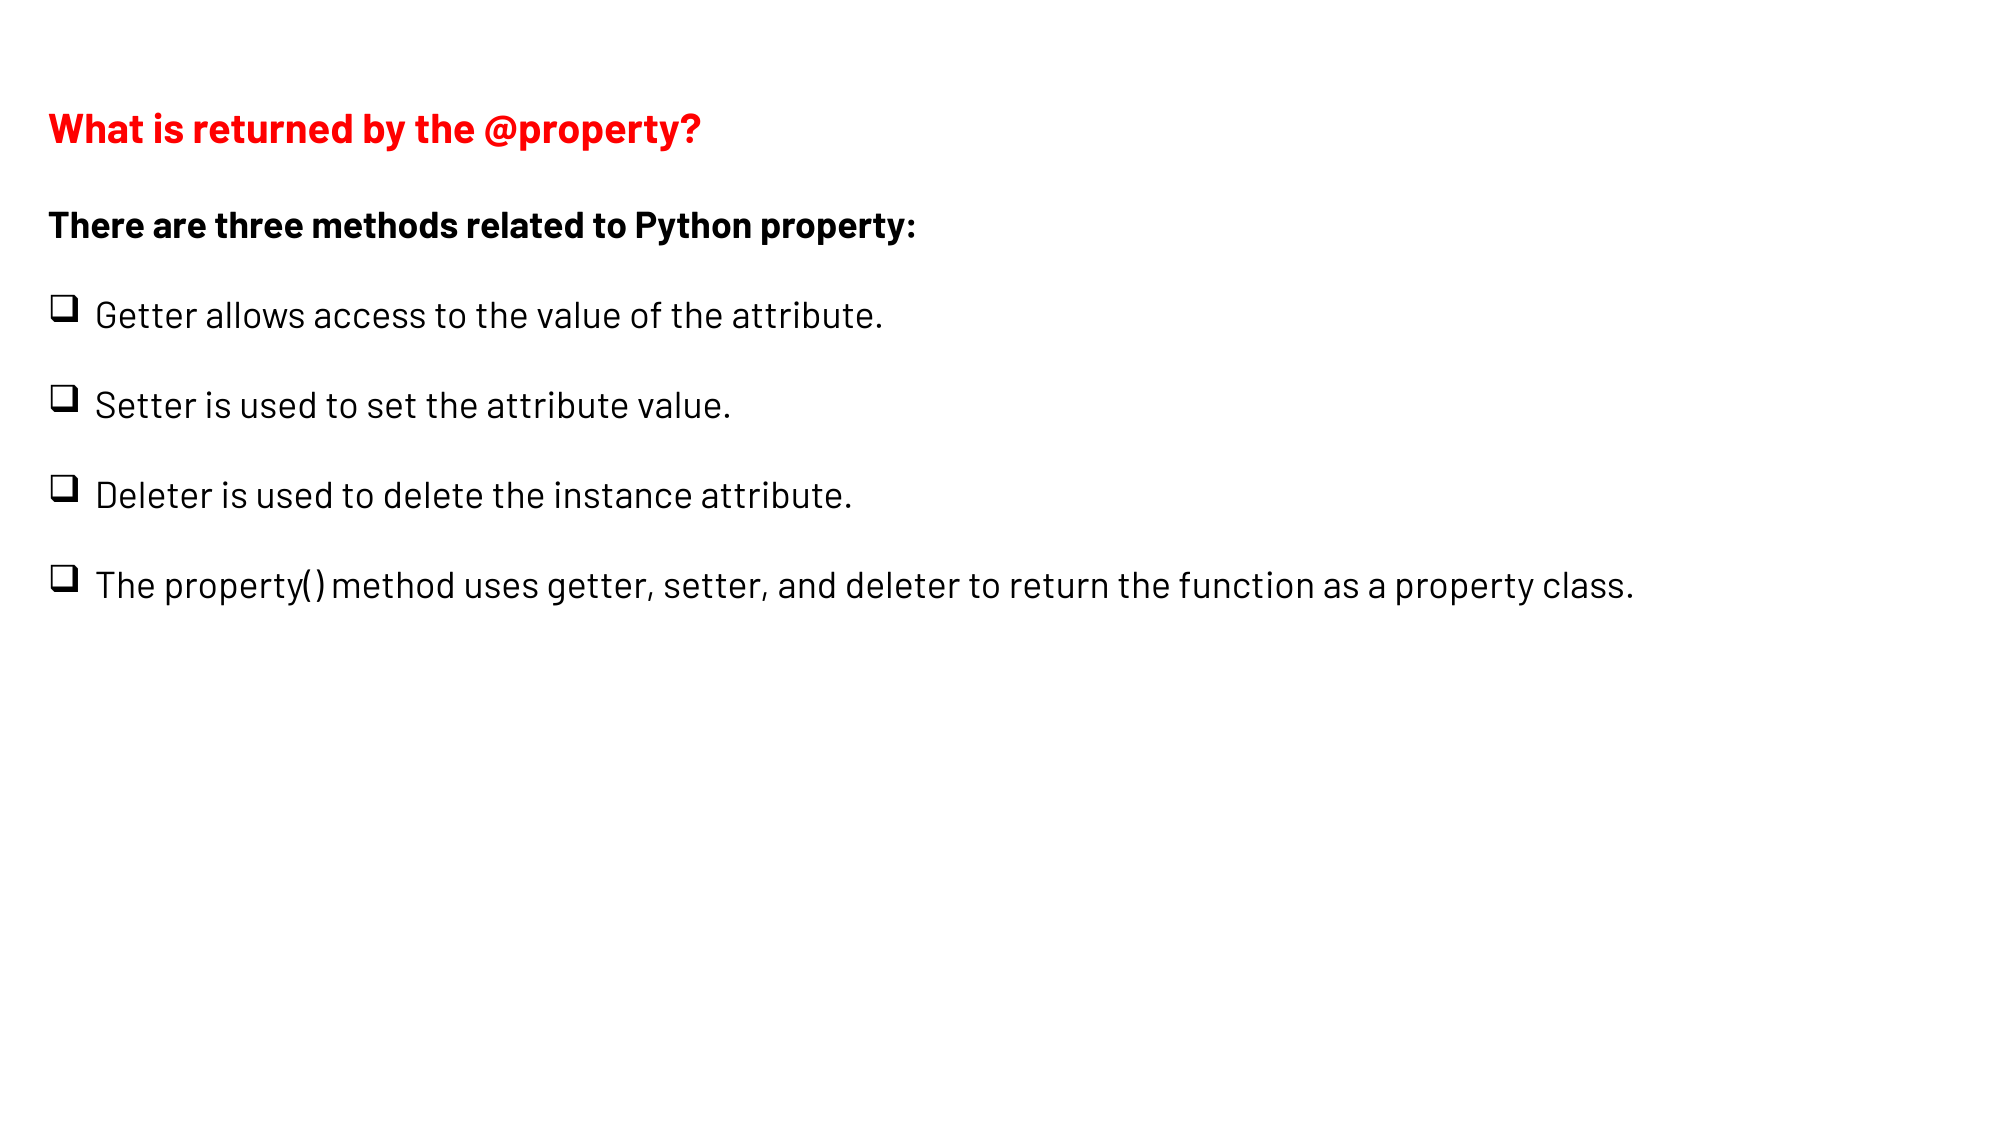

What is returned by the @property?

There are three methods related to Python property:

Getter allows access to the value of the attribute.

Setter is used to set the attribute value.

Deleter is used to delete the instance attribute.

The property() method uses getter, setter, and deleter to return the function as a property class.